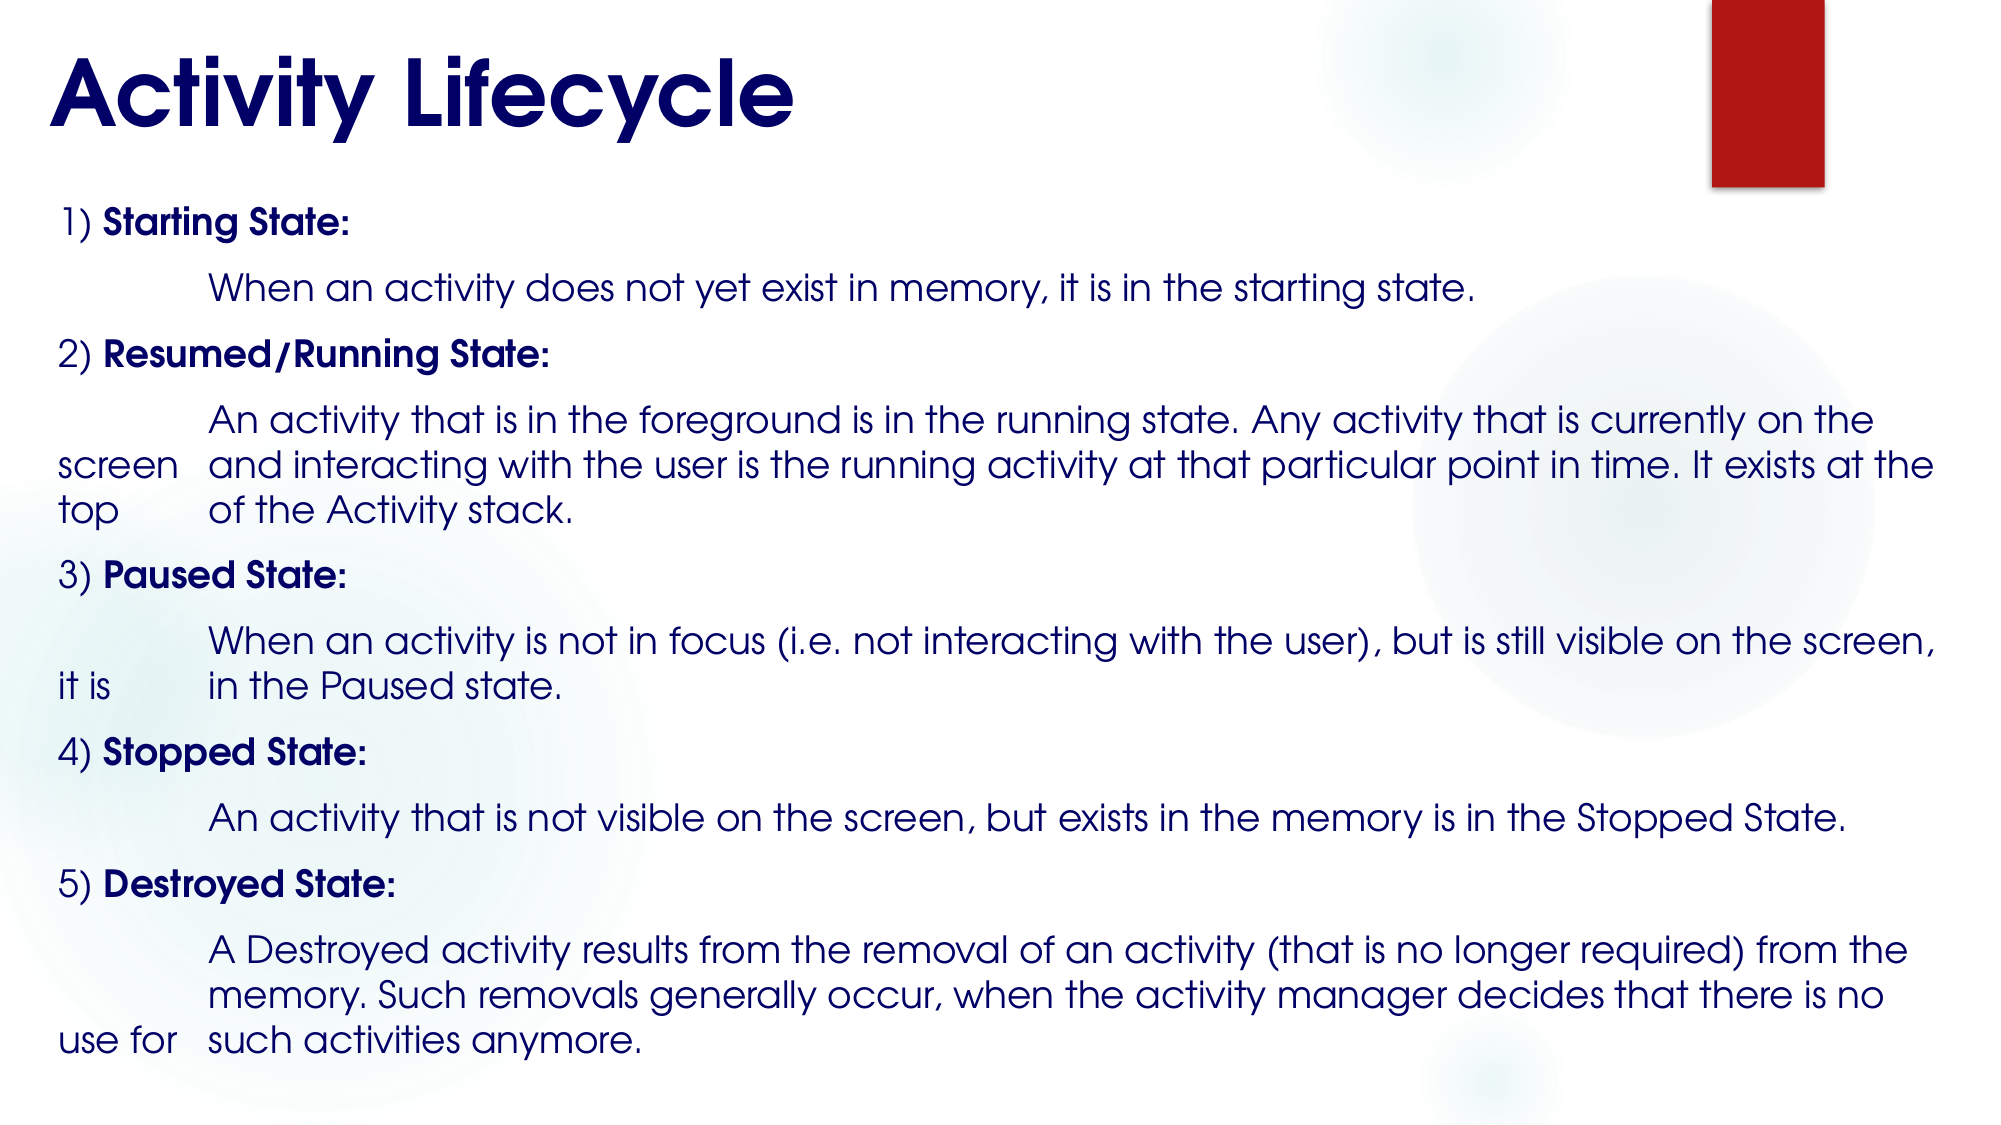

Activity Lifecycle
1) Starting State:
	When an activity does not yet exist in memory, it is in the starting state.
2) Resumed/Running State:
	An activity that is in the foreground is in the running state. Any activity that is currently on the screen 	and interacting with the user is the running activity at that particular point in time. It exists at the top 	of the Activity stack.
3) Paused State:
	When an activity is not in focus (i.e. not interacting with the user), but is still visible on the screen, it is 	in the Paused state.
4) Stopped State:
	An activity that is not visible on the screen, but exists in the memory is in the Stopped State.
5) Destroyed State:
	A Destroyed activity results from the removal of an activity (that is no longer required) from the 	memory. Such removals generally occur, when the activity manager decides that there is no use for 	such activities anymore.